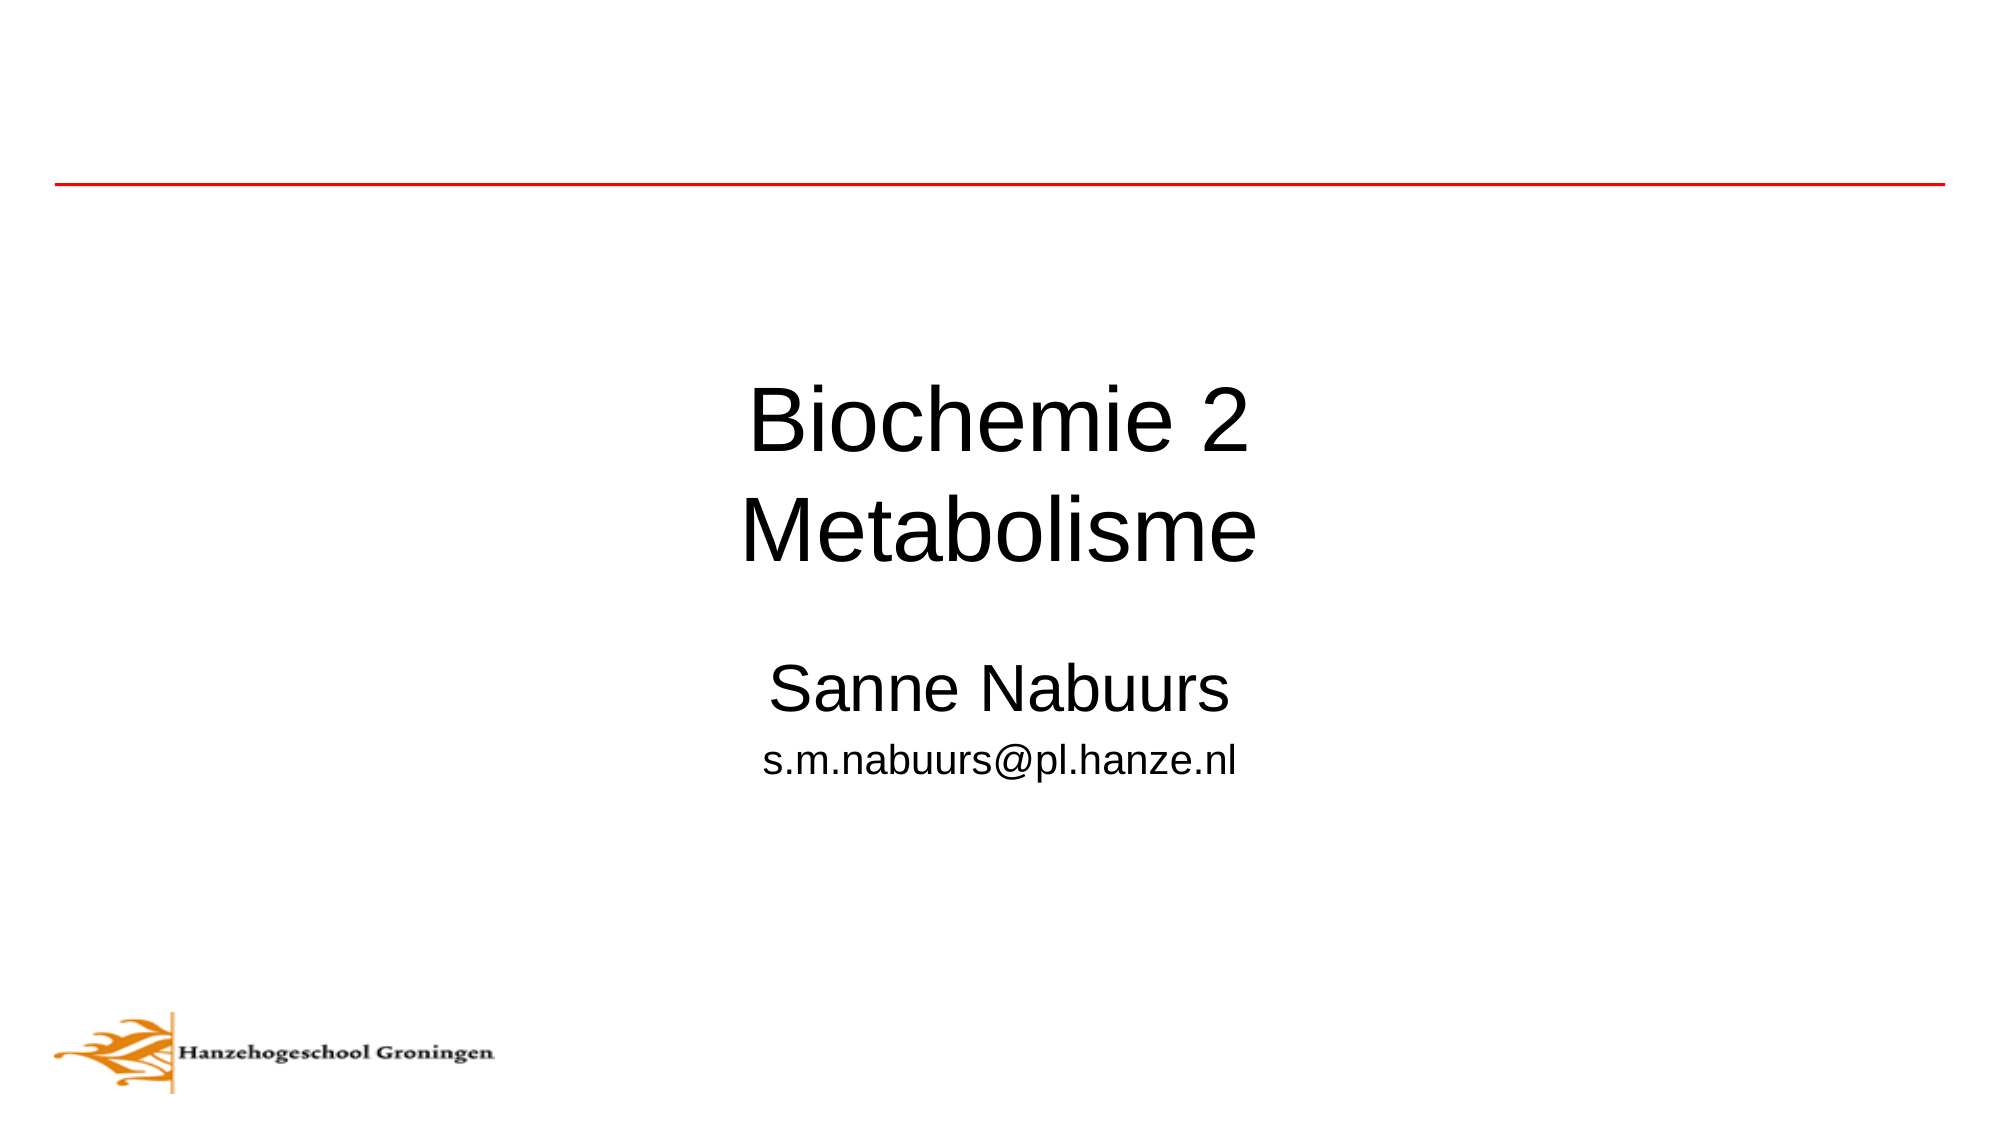

# Biochemie 2 Metabolisme
Sanne Nabuurs
s.m.nabuurs@pl.hanze.nl